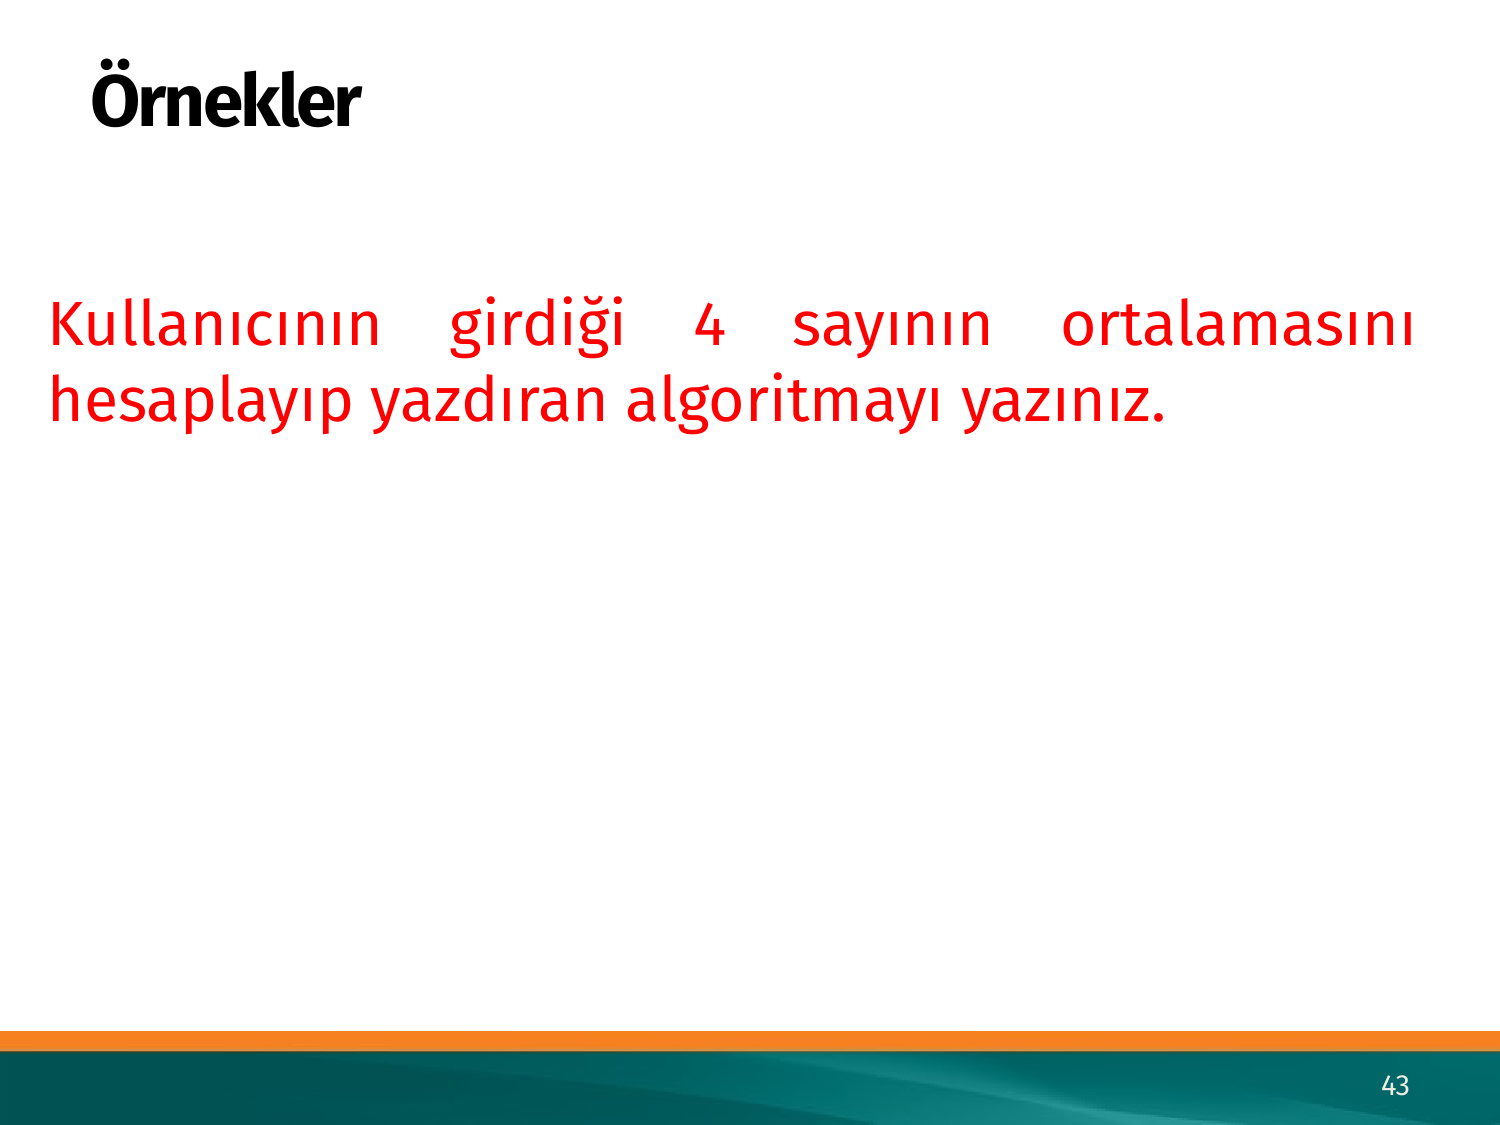

# Örnekler
Kullanıcının girdiği 4 sayının ortalamasını hesaplayıp yazdıran algoritmayı yazınız.
43